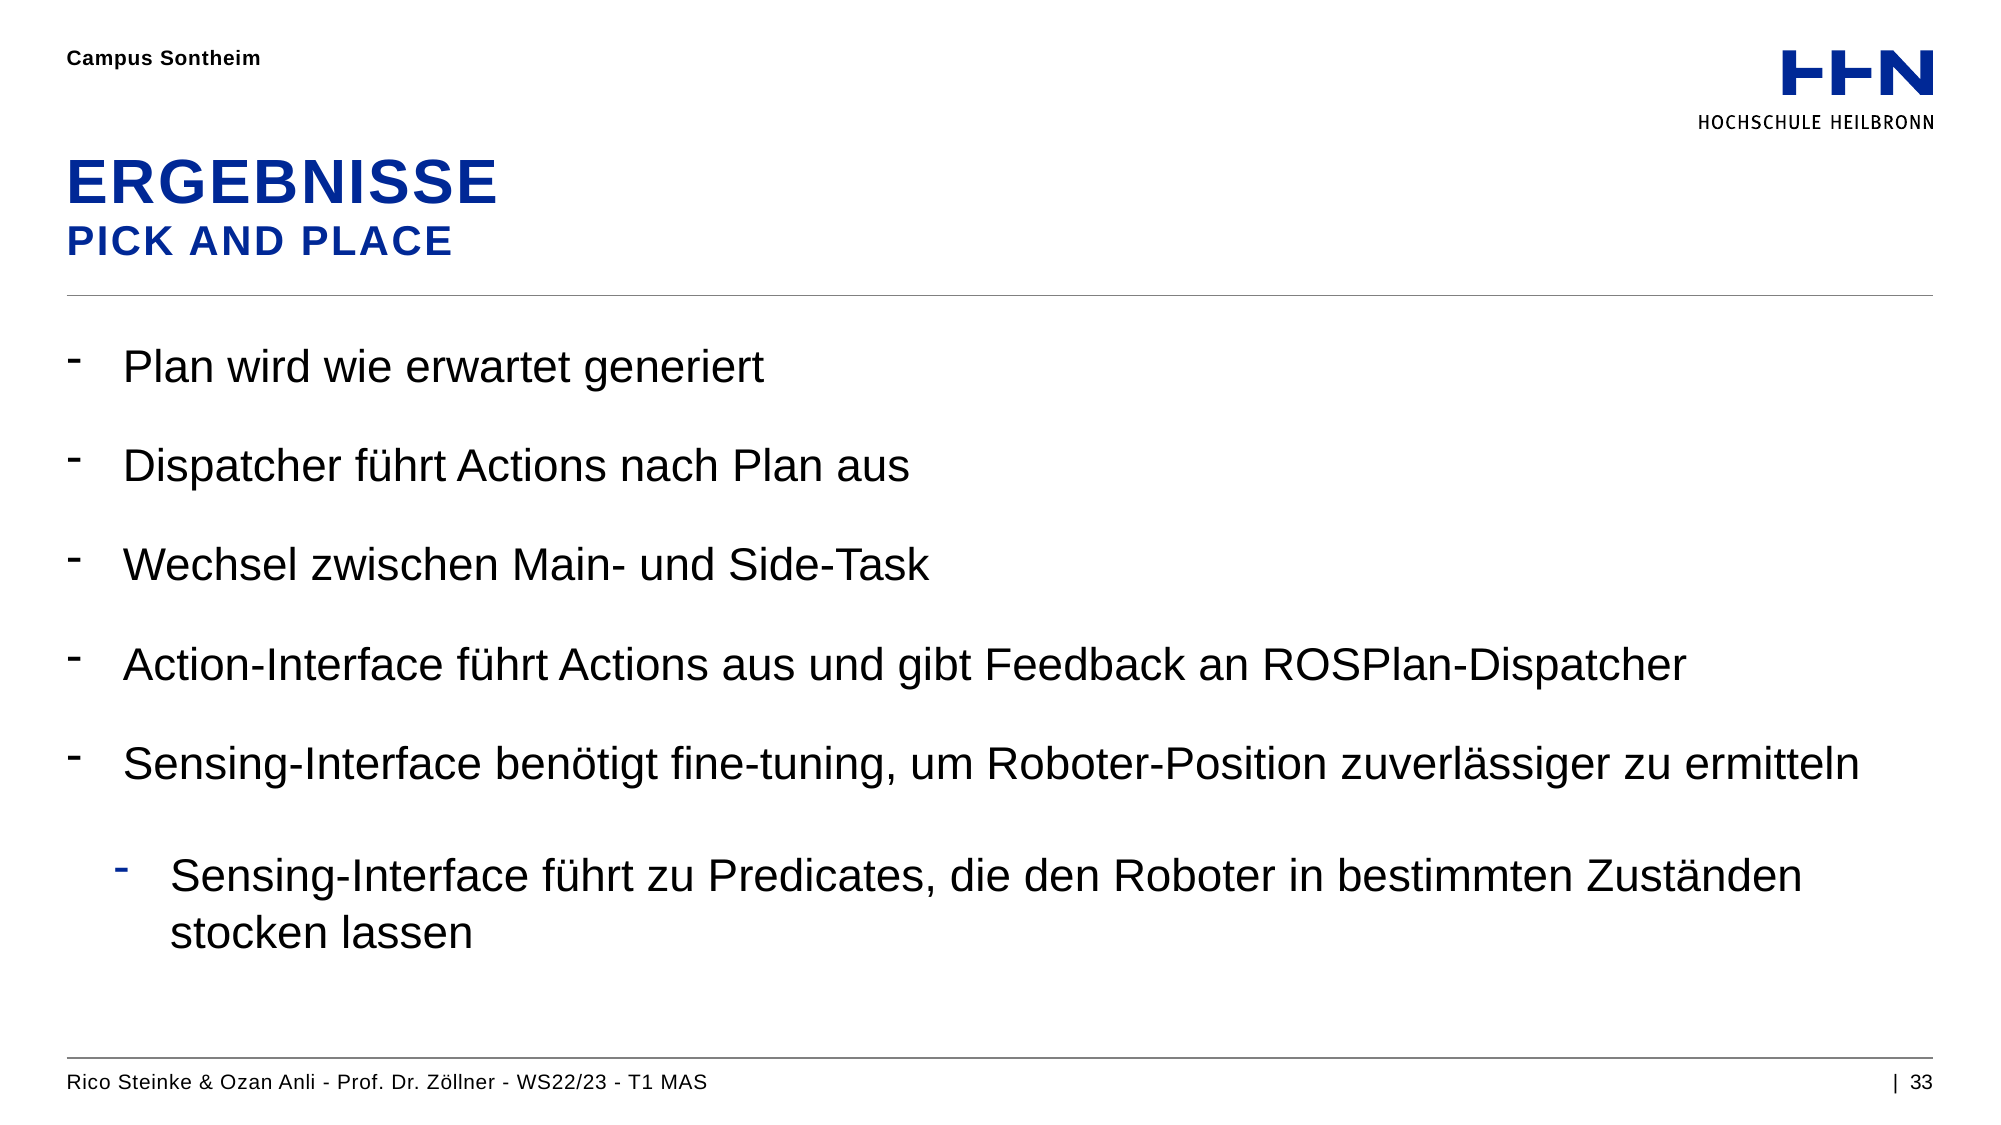

Campus Sontheim
# Ergebnisse Pick and Place
Plan wird wie erwartet generiert
Dispatcher führt Actions nach Plan aus
Wechsel zwischen Main- und Side-Task
Action-Interface führt Actions aus und gibt Feedback an ROSPlan-Dispatcher
Sensing-Interface benötigt fine-tuning, um Roboter-Position zuverlässiger zu ermitteln
Sensing-Interface führt zu Predicates, die den Roboter in bestimmten Zuständen stocken lassen

Rico Steinke & Ozan Anli - Prof. Dr. Zöllner - WS22/23 - T1 MAS
|  33